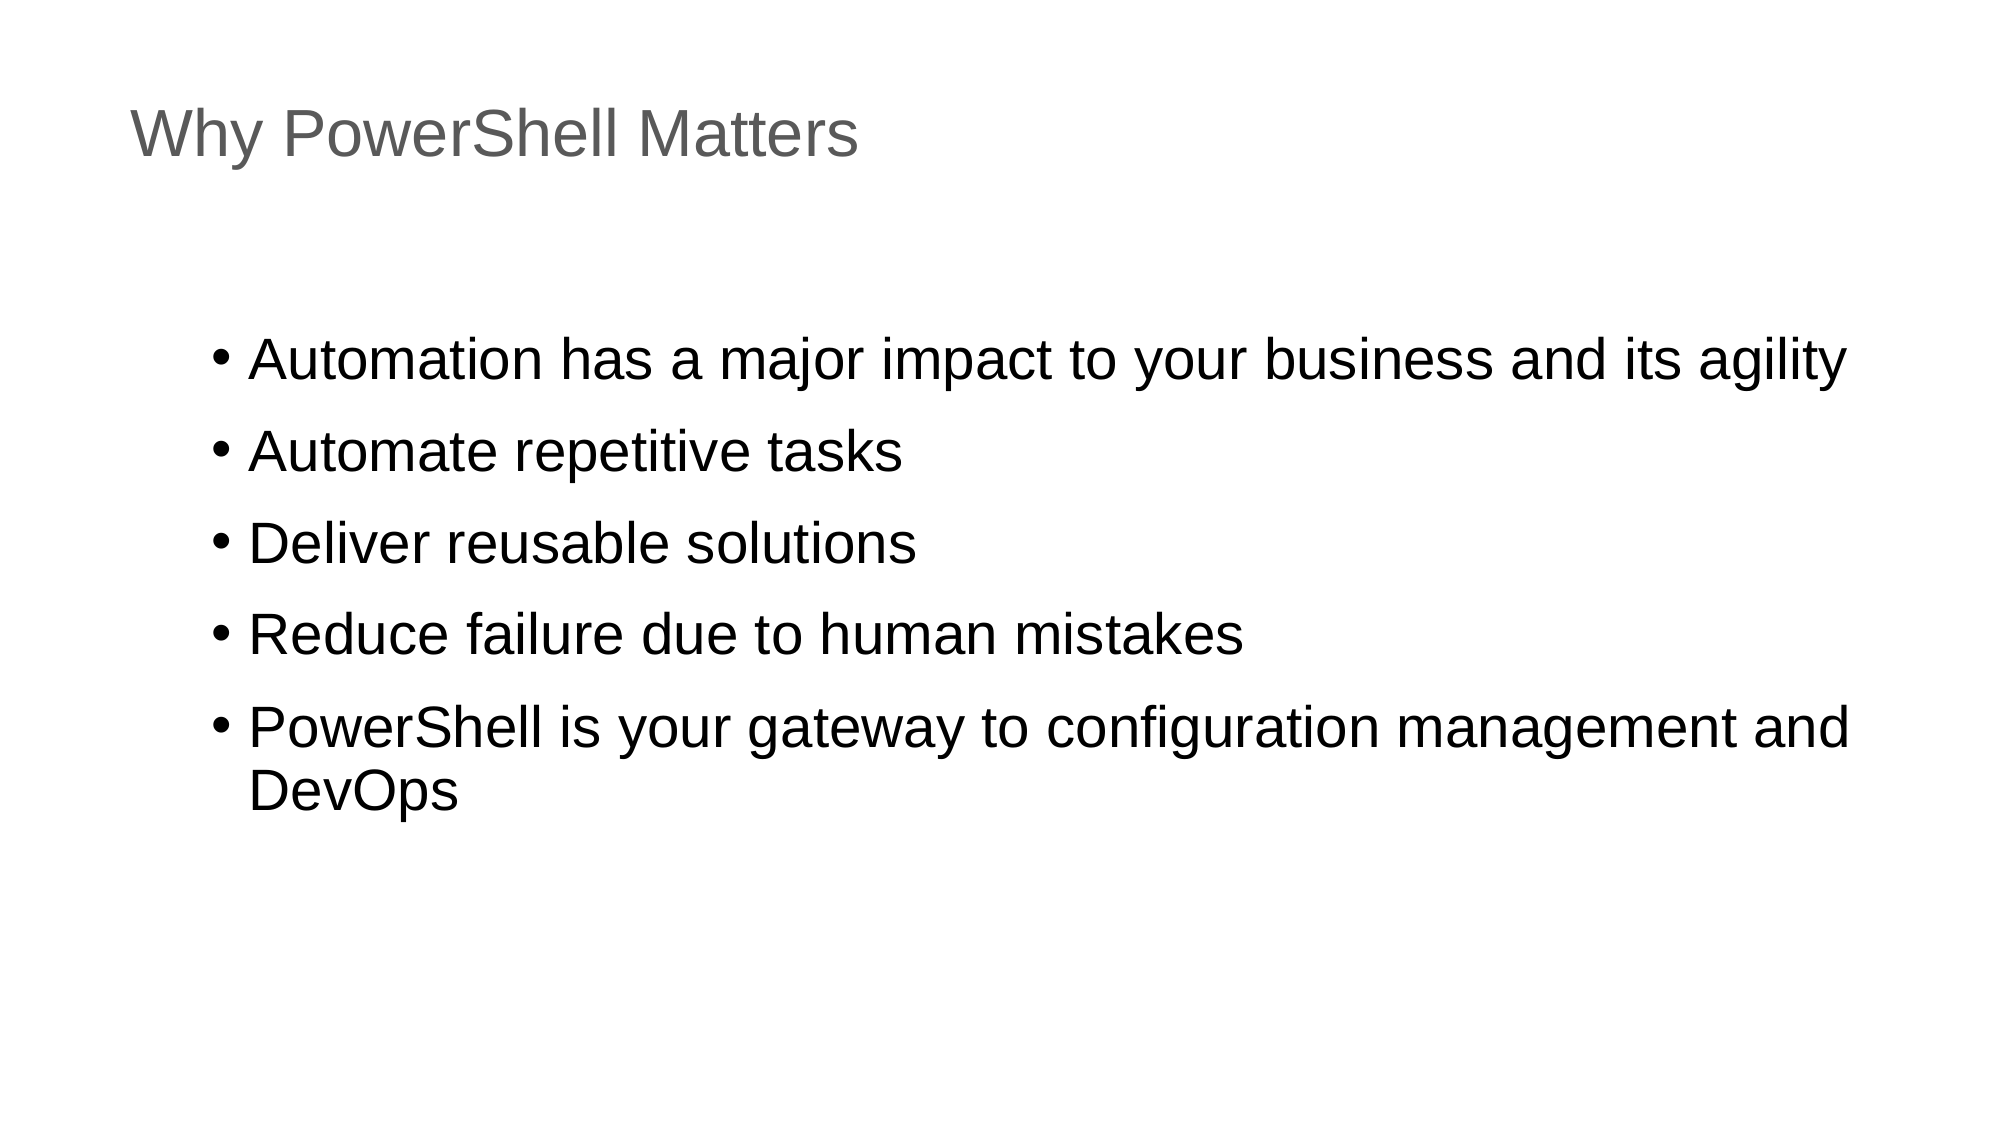

# Why PowerShell Matters

Automation has a major impact to your business and its agility
Automate repetitive tasks
Deliver reusable solutions
Reduce failure due to human mistakes
PowerShell is your gateway to configuration management and DevOps